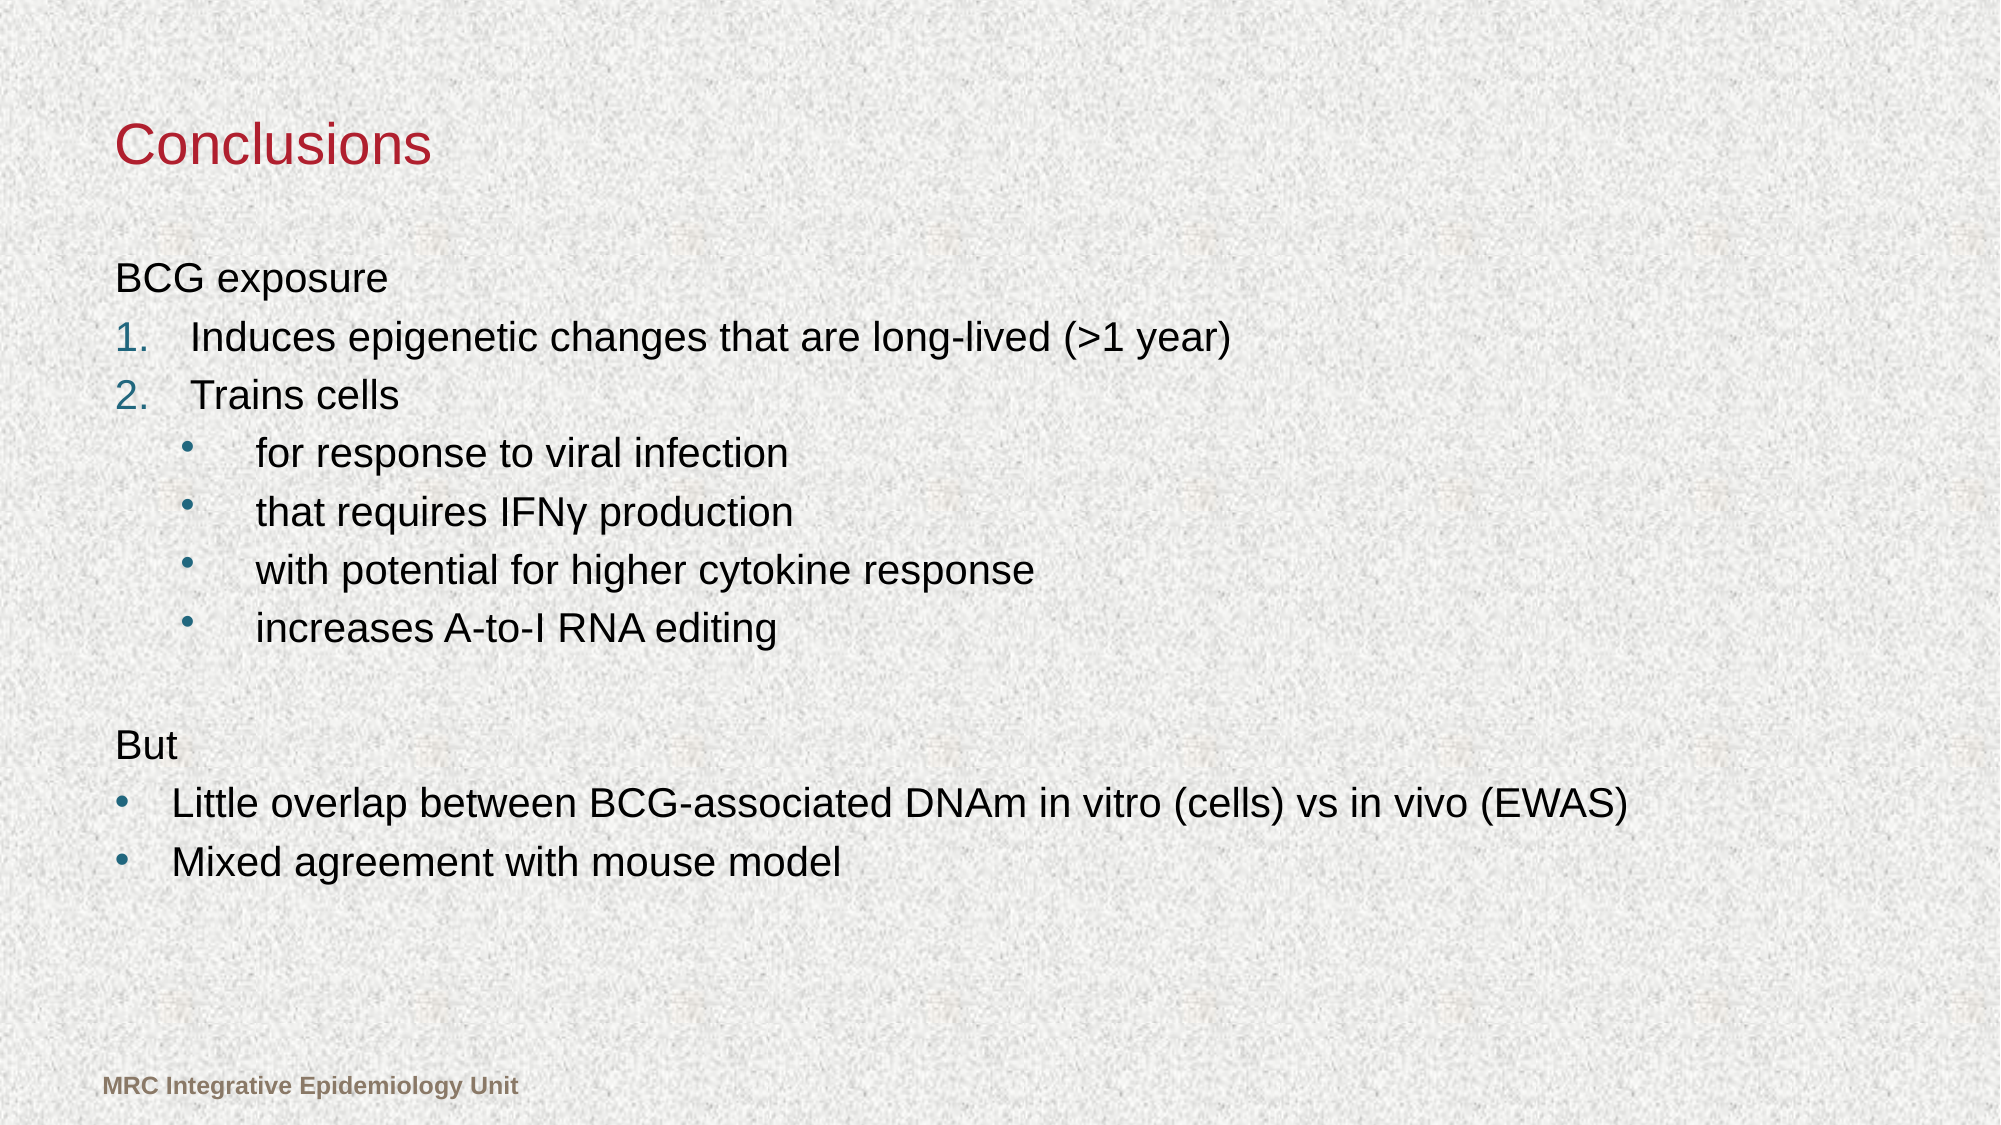

# Conclusions
BCG exposure
Induces epigenetic changes that are long-lived (>1 year)
Trains cells
for response to viral infection
that requires IFNγ production
with potential for higher cytokine response
increases A-to-I RNA editing

But
Little overlap between BCG-associated DNAm in vitro (cells) vs in vivo (EWAS)
Mixed agreement with mouse model